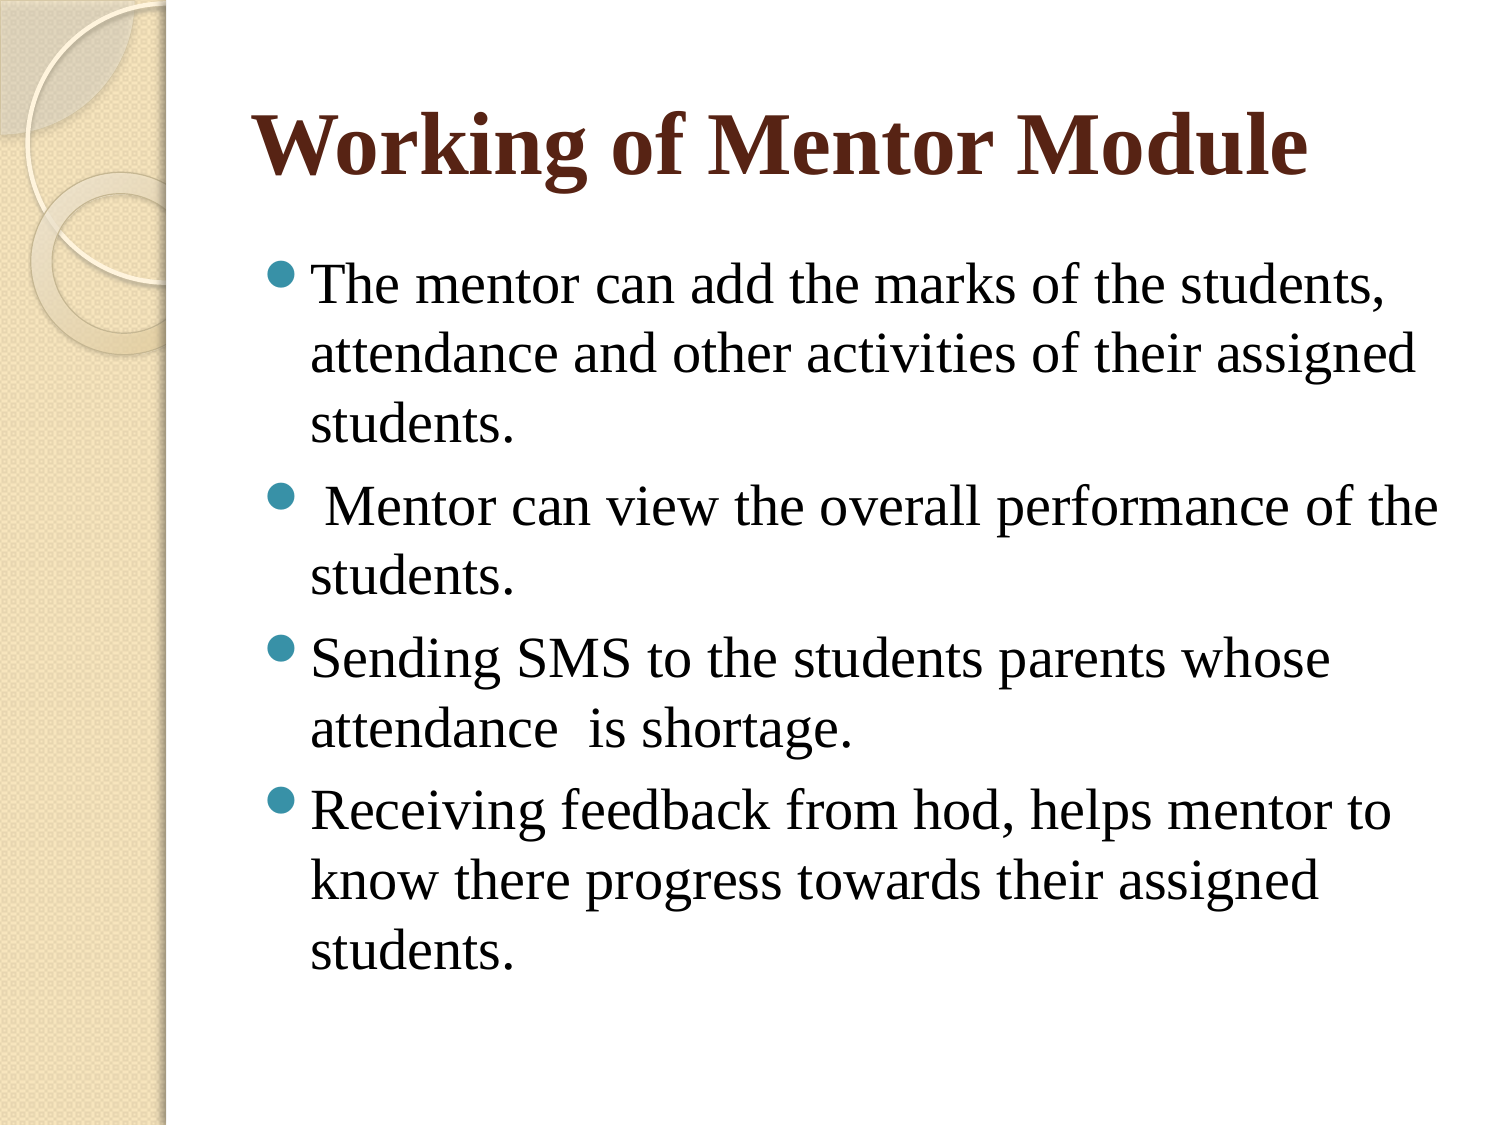

# Working of Mentor Module
The mentor can add the marks of the students, attendance and other activities of their assigned students.
 Mentor can view the overall performance of the students.
Sending SMS to the students parents whose attendance  is shortage.
Receiving feedback from hod, helps mentor to know there progress towards their assigned students.